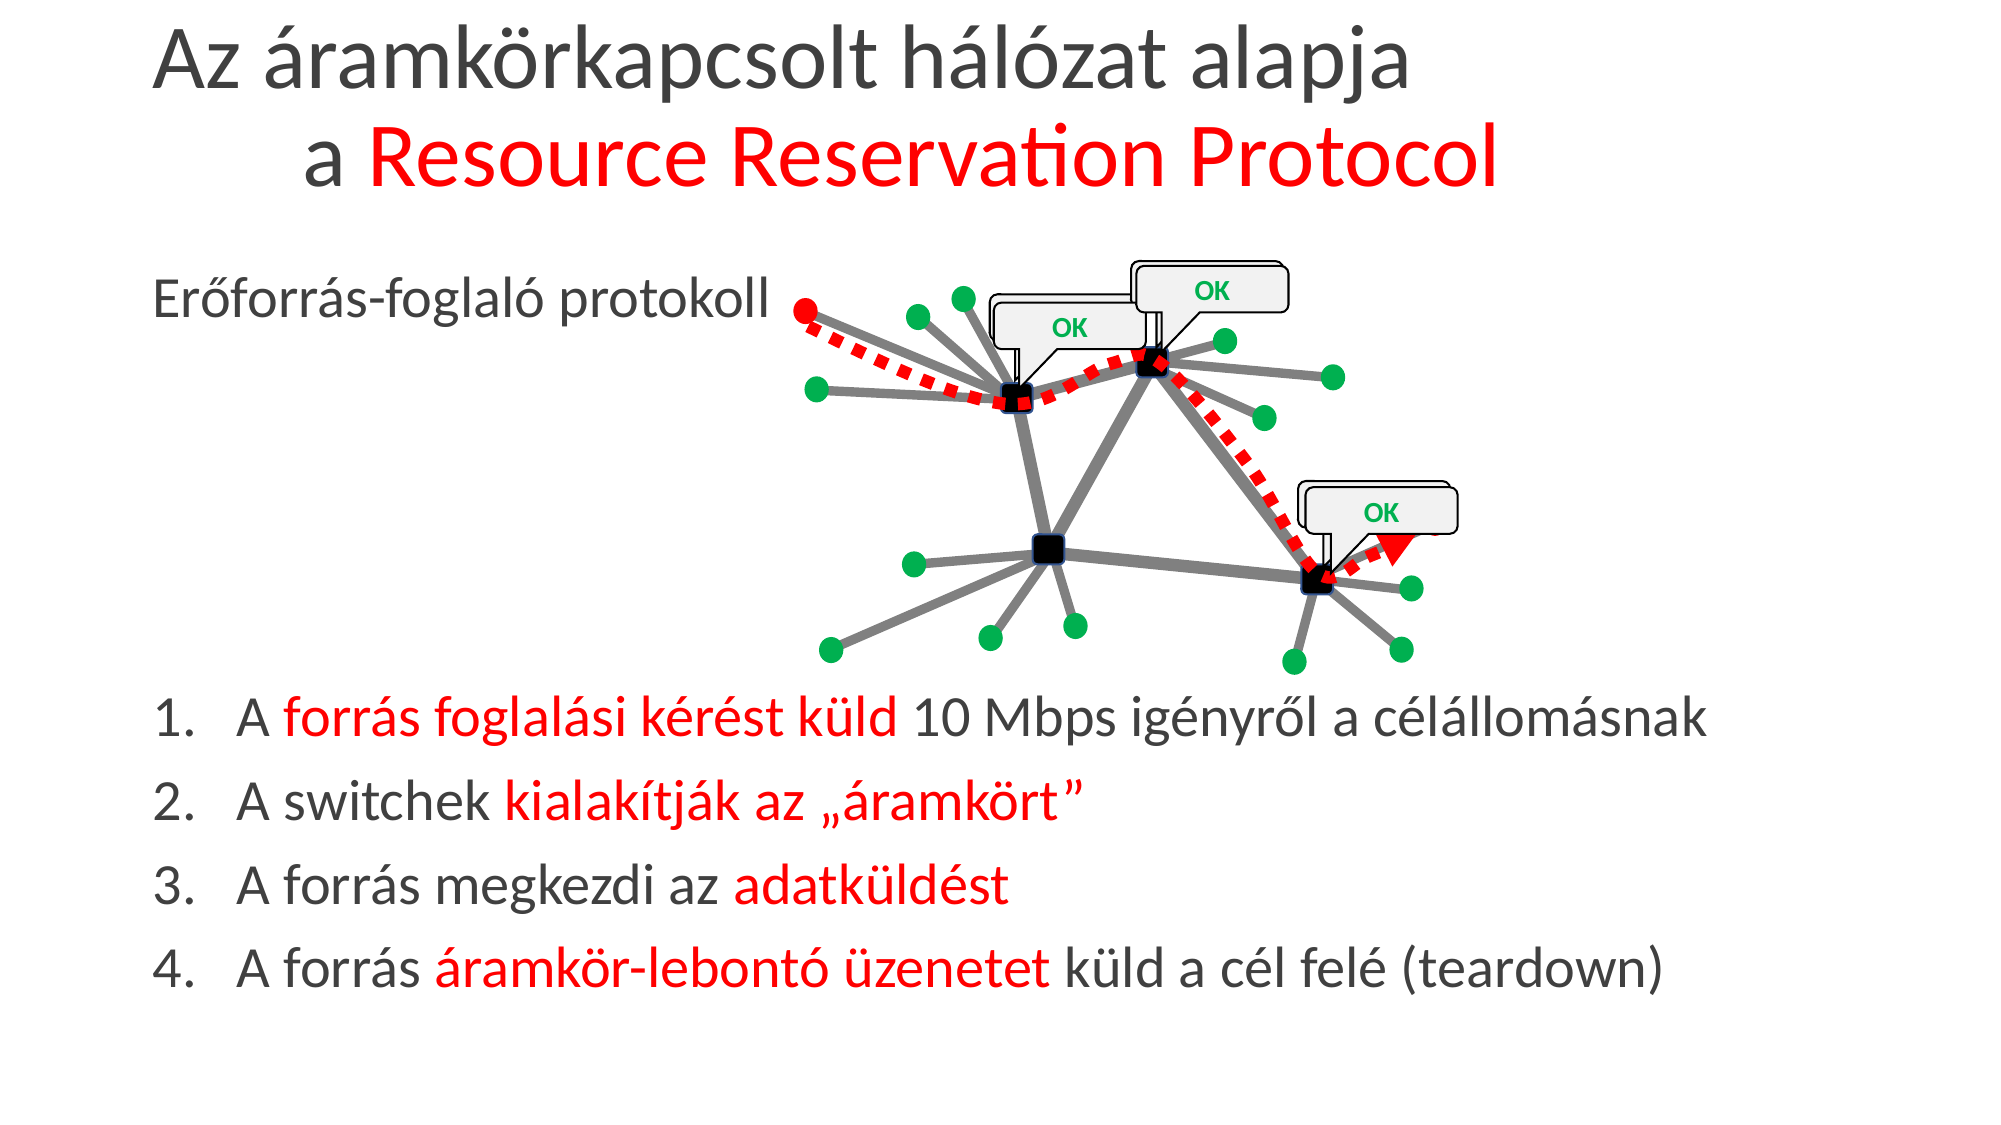

# Az áramkörkapcsolt hálózat alapja a Resource Reservation Protocol
Erőforrás-foglaló protokoll

A forrás foglalási kérést küld 10 Mbps igényről a célállomásnak
A switchek kialakítják az „áramkört”
A forrás megkezdi az adatküldést
A forrás áramkör-lebontó üzenetet küld a cél felé (teardown)
10 Mbps?
OK

10 Mbps?
OK

10 Mbps?
OK